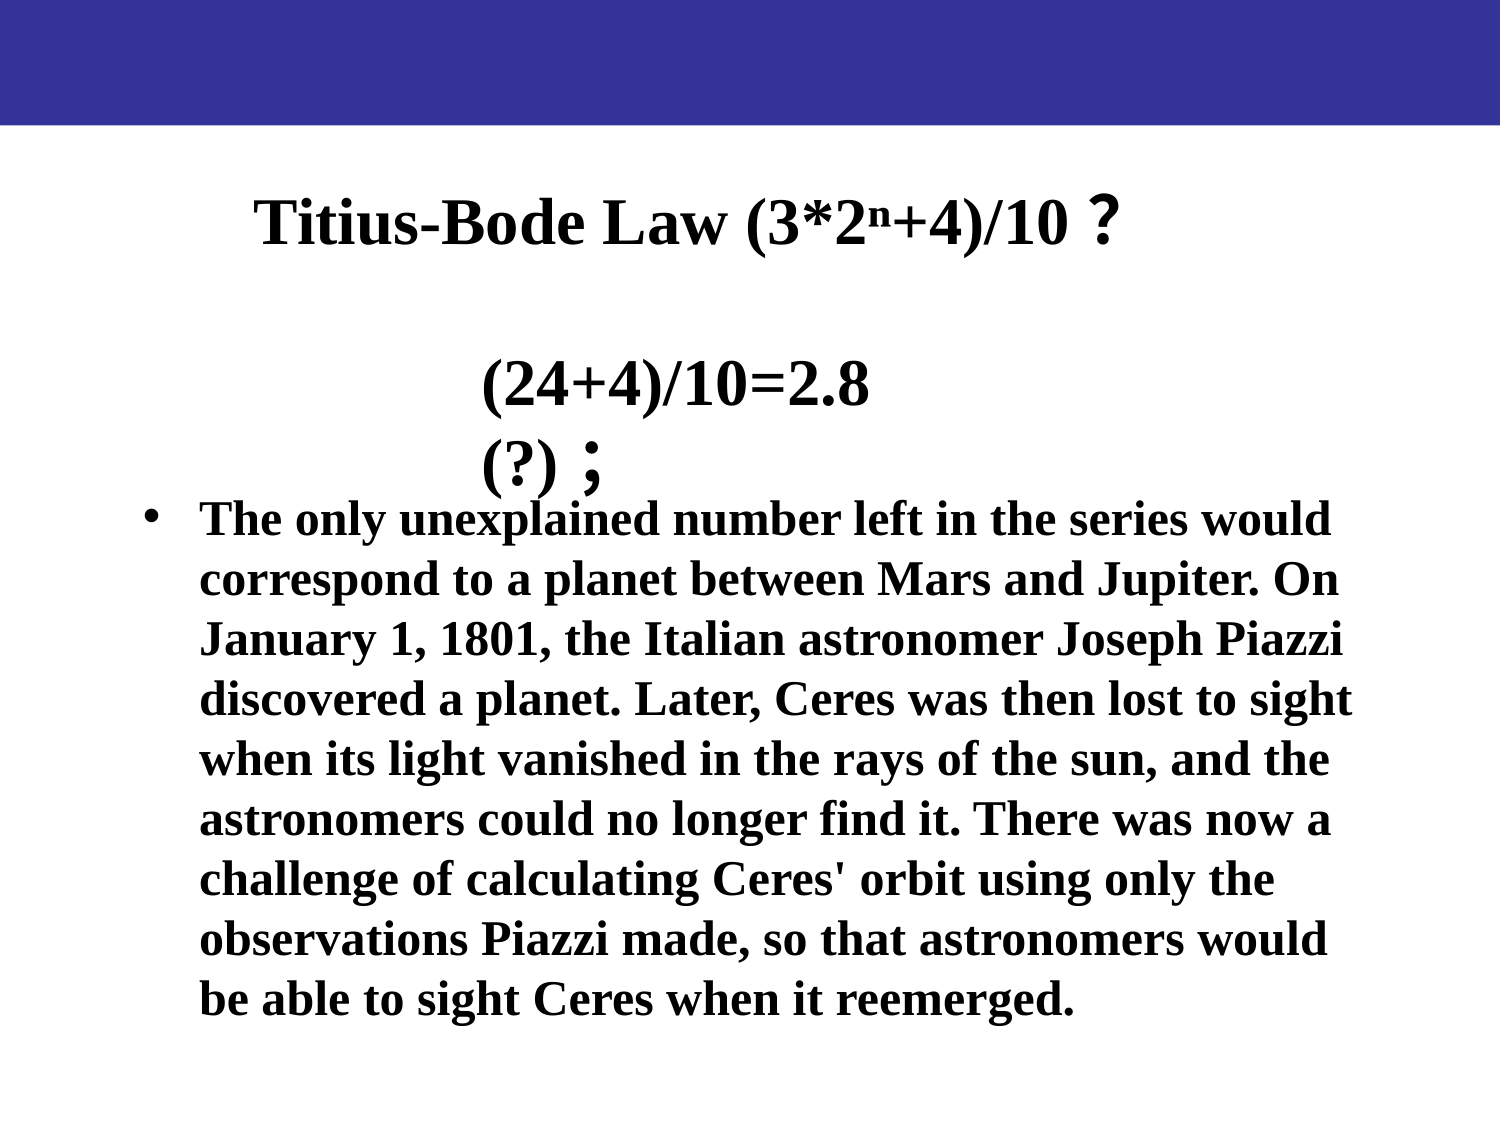

Titius-Bode Law (3*2ⁿ+4)/10？

(24+4)/10=2.8 (?)；

The only unexplained number left in the series would correspond to a planet between Mars and Jupiter. On January 1, 1801, the Italian astronomer Joseph Piazzi discovered a planet. Later, Ceres was then lost to sight when its light vanished in the rays of the sun, and the astronomers could no longer find it. There was now a challenge of calculating Ceres' orbit using only the observations Piazzi made, so that astronomers would be able to sight Ceres when it reemerged.